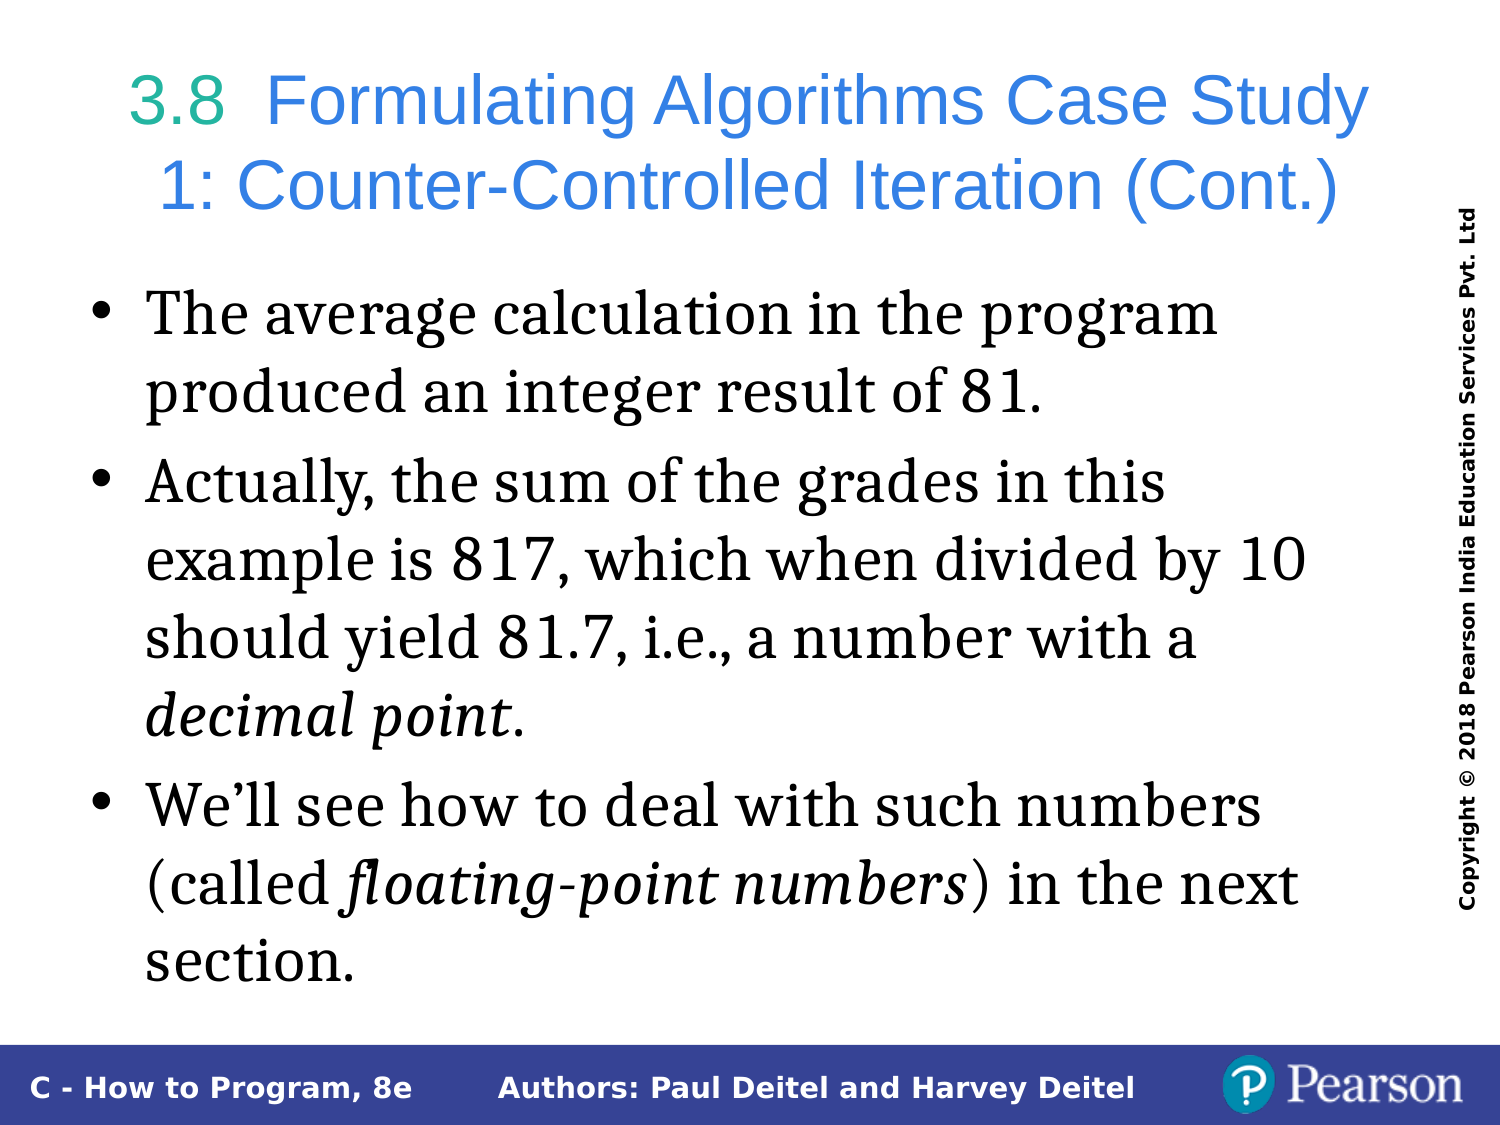

# 3.8  Formulating Algorithms Case Study 1: Counter-Controlled Iteration (Cont.)
The average calculation in the program produced an integer result of 81.
Actually, the sum of the grades in this example is 817, which when divided by 10 should yield 81.7, i.e., a number with a decimal point.
We’ll see how to deal with such numbers (called floating-point numbers) in the next section.